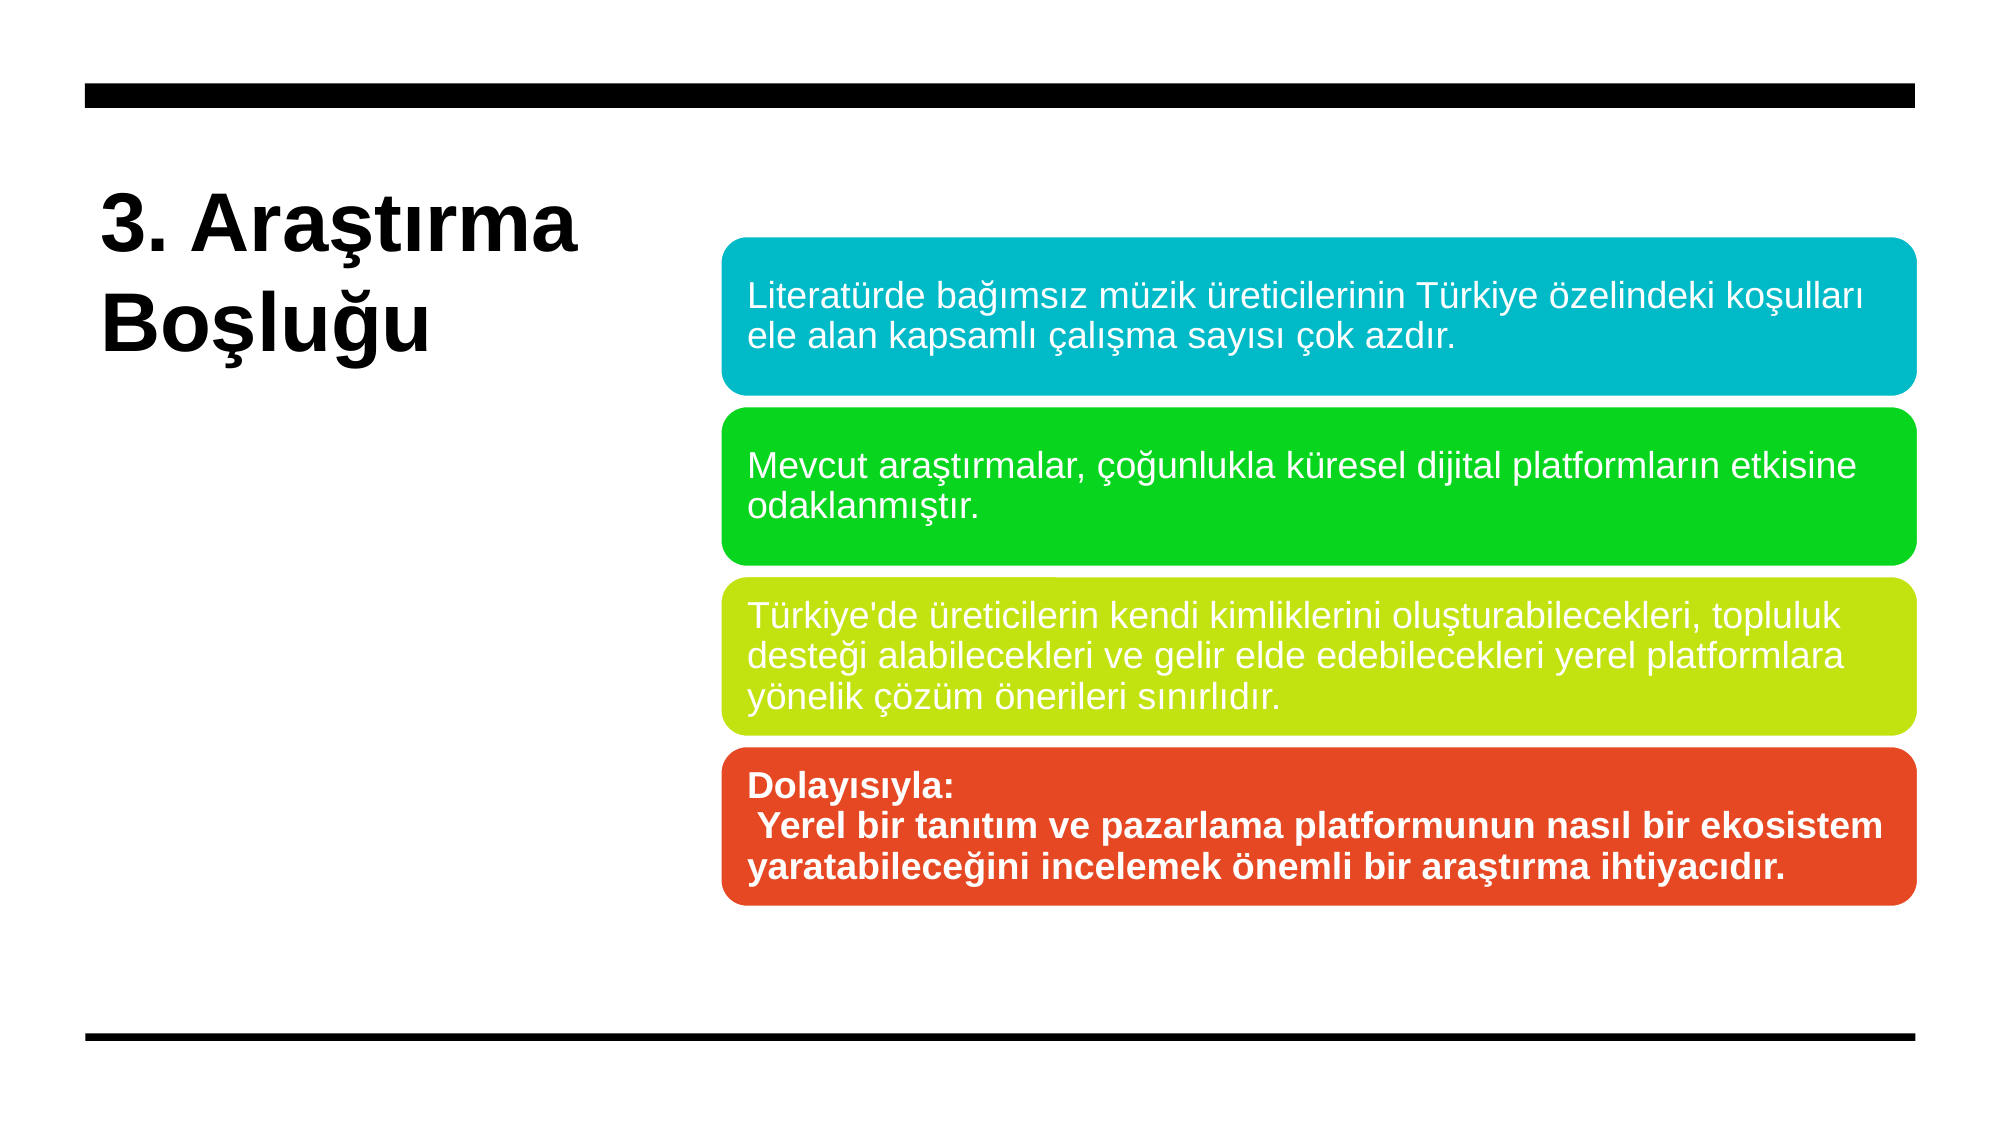

# 3. Araştırma Boşluğu
Literatürde bağımsız müzik üreticilerinin Türkiye özelindeki koşulları ele alan kapsamlı çalışma sayısı çok azdır.
Mevcut araştırmalar, çoğunlukla küresel dijital platformların etkisine odaklanmıştır.
Türkiye'de üreticilerin kendi kimliklerini oluşturabilecekleri, topluluk desteği alabilecekleri ve gelir elde edebilecekleri yerel platformlara yönelik çözüm önerileri sınırlıdır.
Dolayısıyla:
 Yerel bir tanıtım ve pazarlama platformunun nasıl bir ekosistem yaratabileceğini incelemek önemli bir araştırma ihtiyacıdır.